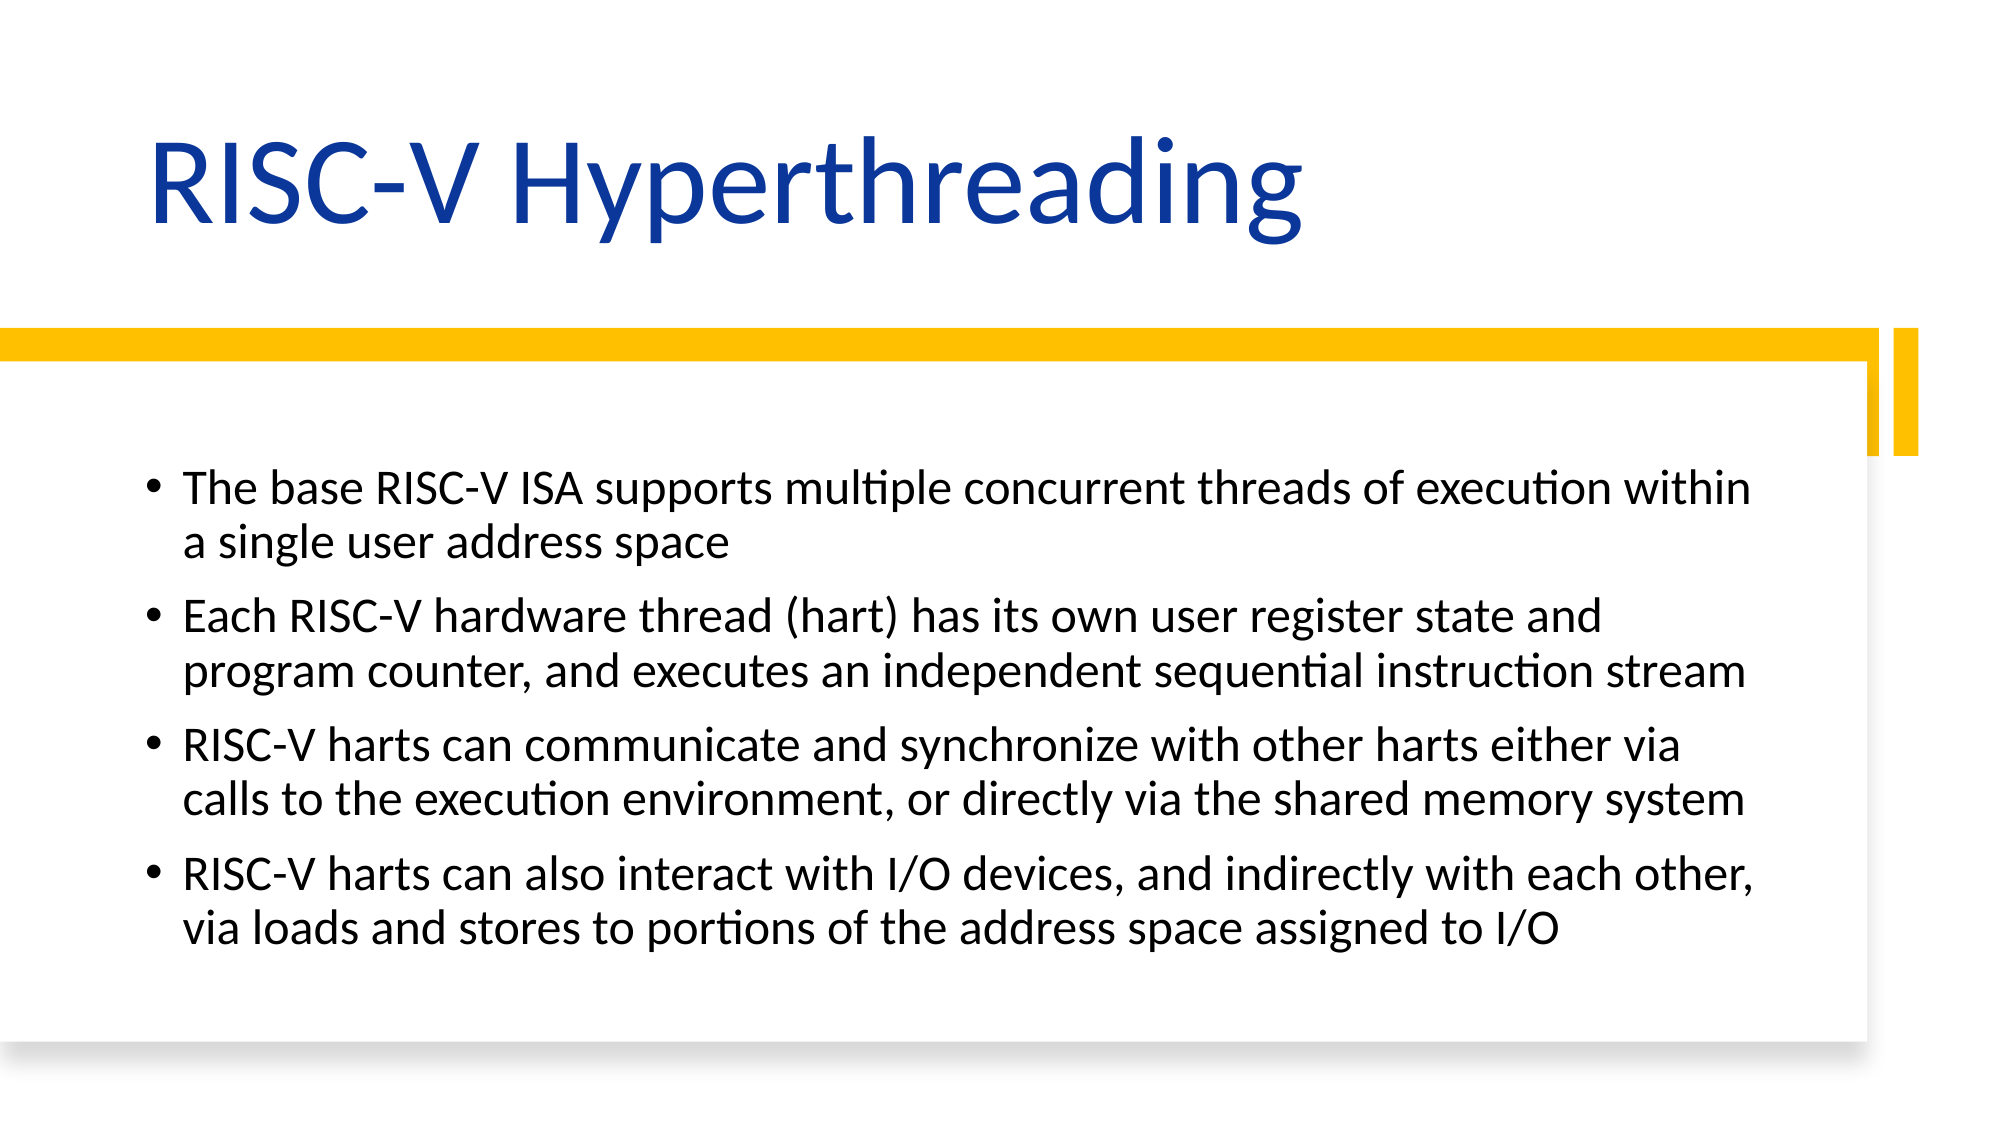

# RISC-V Hyperthreading

The base RISC-V ISA supports multiple concurrent threads of execution within a single user address space
Each RISC-V hardware thread (hart) has its own user register state and program counter, and executes an independent sequential instruction stream
RISC-V harts can communicate and synchronize with other harts either via calls to the execution environment, or directly via the shared memory system
RISC-V harts can also interact with I/O devices, and indirectly with each other, via loads and stores to portions of the address space assigned to I/O